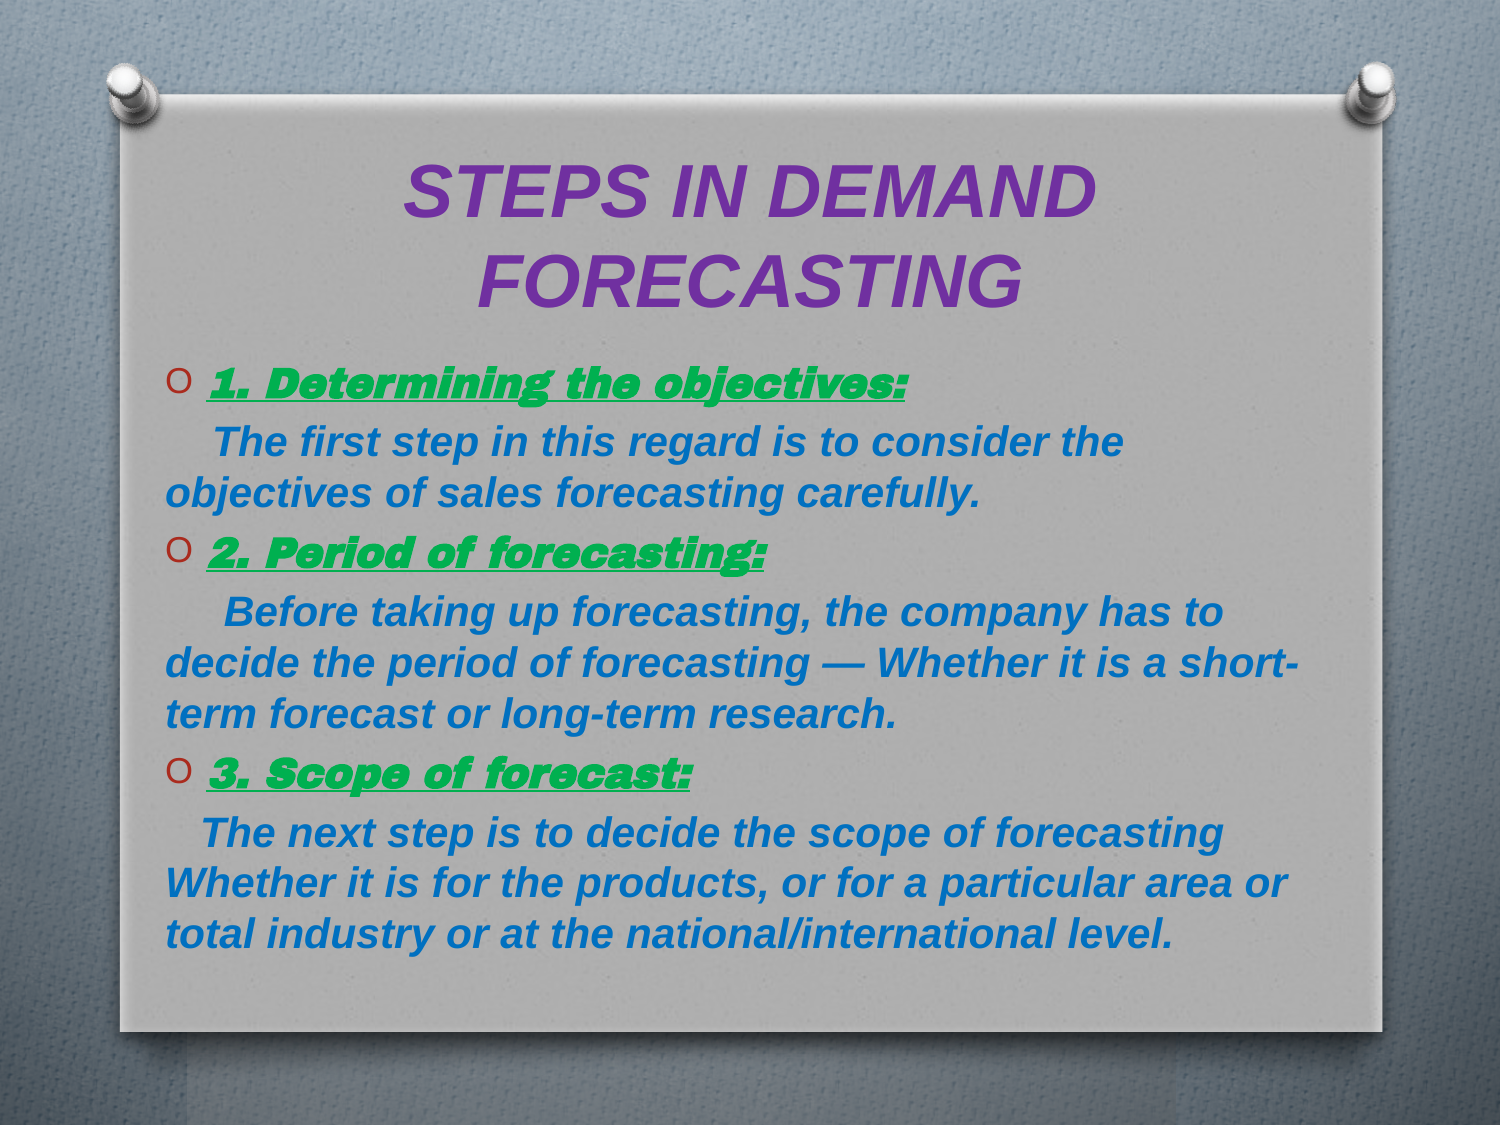

# STEPS IN DEMAND FORECASTING
1. Determining the objectives:
    The first step in this regard is to consider the objectives of sales forecasting carefully.
2. Period of forecasting:
     Before taking up forecasting, the company has to decide the period of forecasting — Whether it is a short-term forecast or long-term research.
3. Scope of forecast:
   The next step is to decide the scope of forecasting Whether it is for the products, or for a particular area or total industry or at the national/international level.